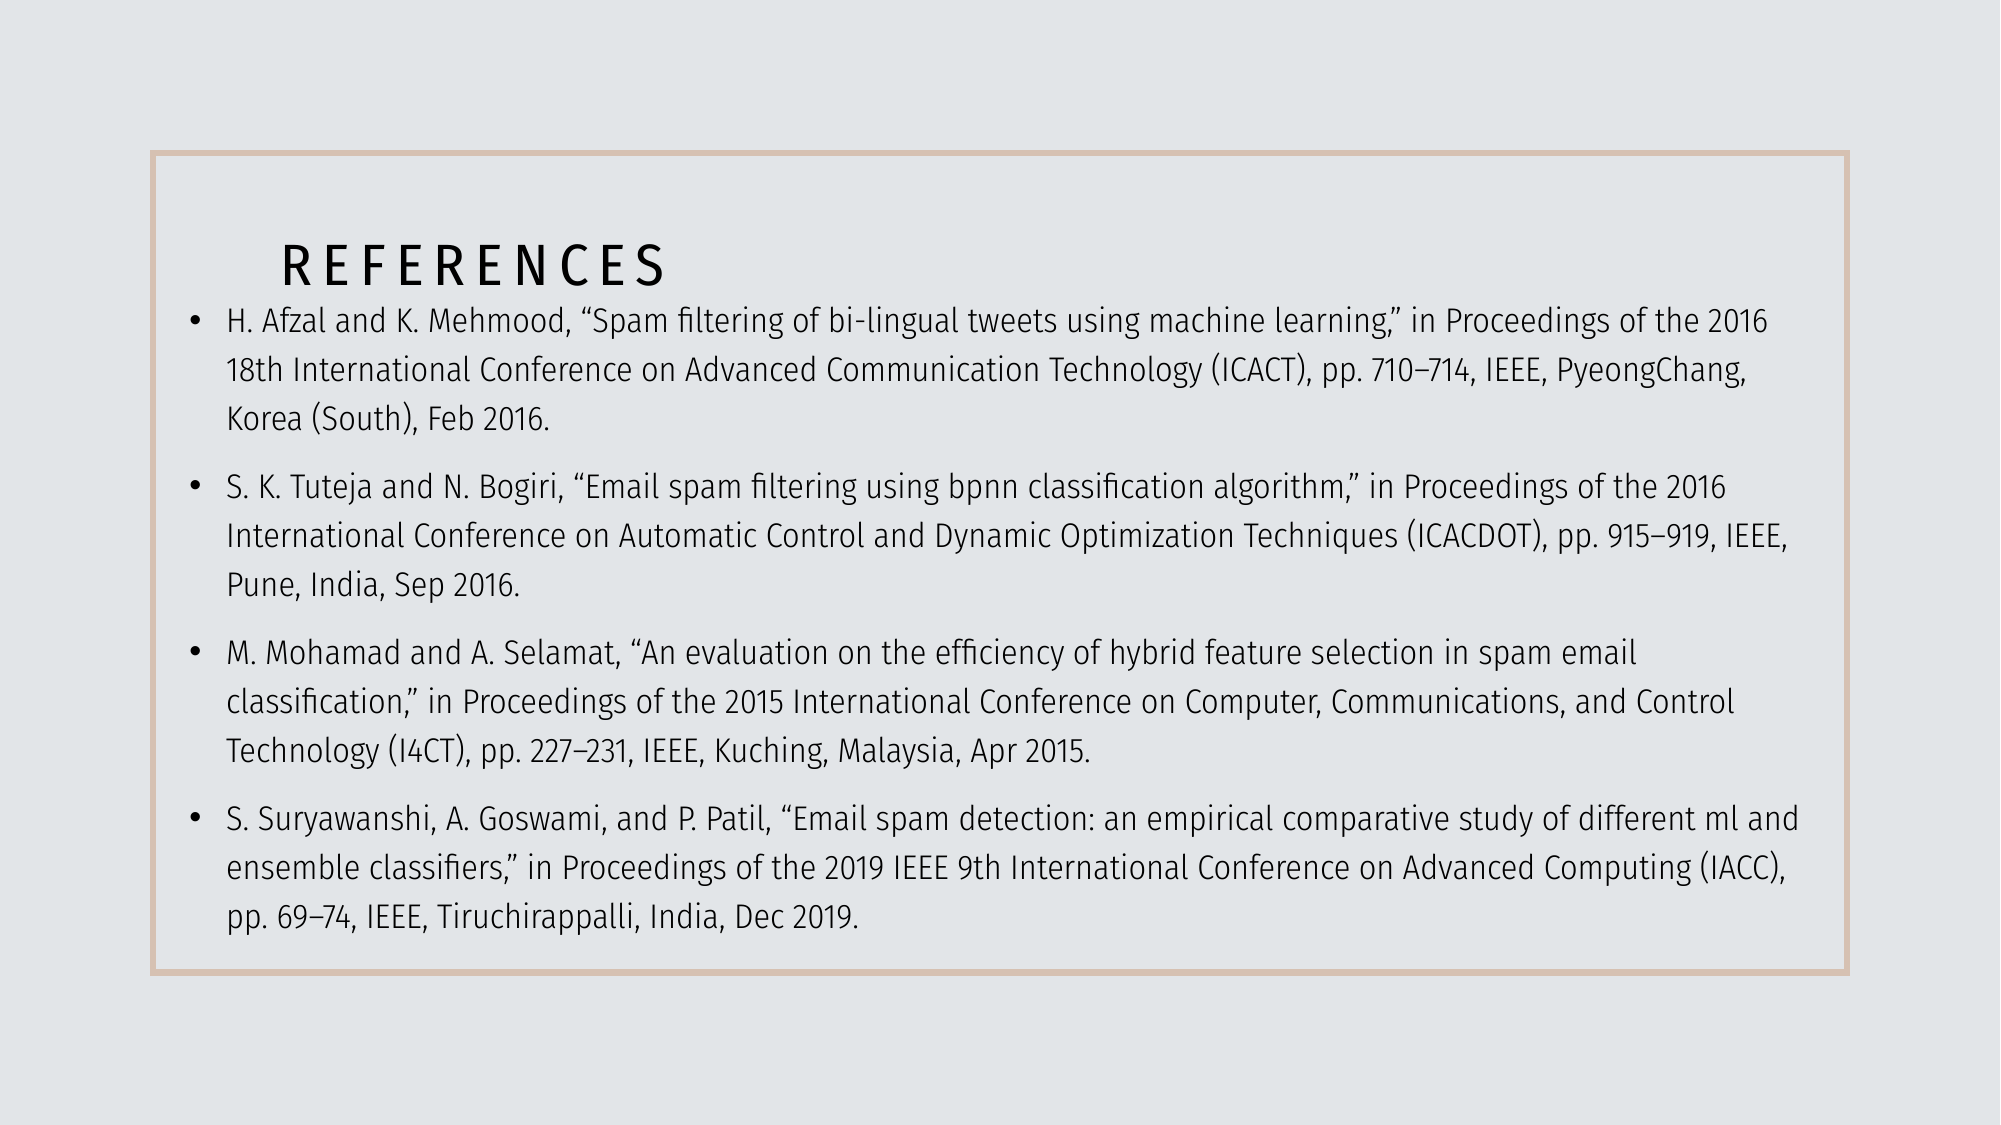

# References
H. Afzal and K. Mehmood, “Spam filtering of bi-lingual tweets using machine learning,” in Proceedings of the 2016 18th International Conference on Advanced Communication Technology (ICACT), pp. 710–714, IEEE, PyeongChang, Korea (South), Feb 2016.
S. K. Tuteja and N. Bogiri, “Email spam filtering using bpnn classification algorithm,” in Proceedings of the 2016 International Conference on Automatic Control and Dynamic Optimization Techniques (ICACDOT), pp. 915–919, IEEE, Pune, India, Sep 2016.
M. Mohamad and A. Selamat, “An evaluation on the efficiency of hybrid feature selection in spam email classification,” in Proceedings of the 2015 International Conference on Computer, Communications, and Control Technology (I4CT), pp. 227–231, IEEE, Kuching, Malaysia, Apr 2015.
S. Suryawanshi, A. Goswami, and P. Patil, “Email spam detection: an empirical comparative study of different ml and ensemble classifiers,” in Proceedings of the 2019 IEEE 9th International Conference on Advanced Computing (IACC), pp. 69–74, IEEE, Tiruchirappalli, India, Dec 2019.